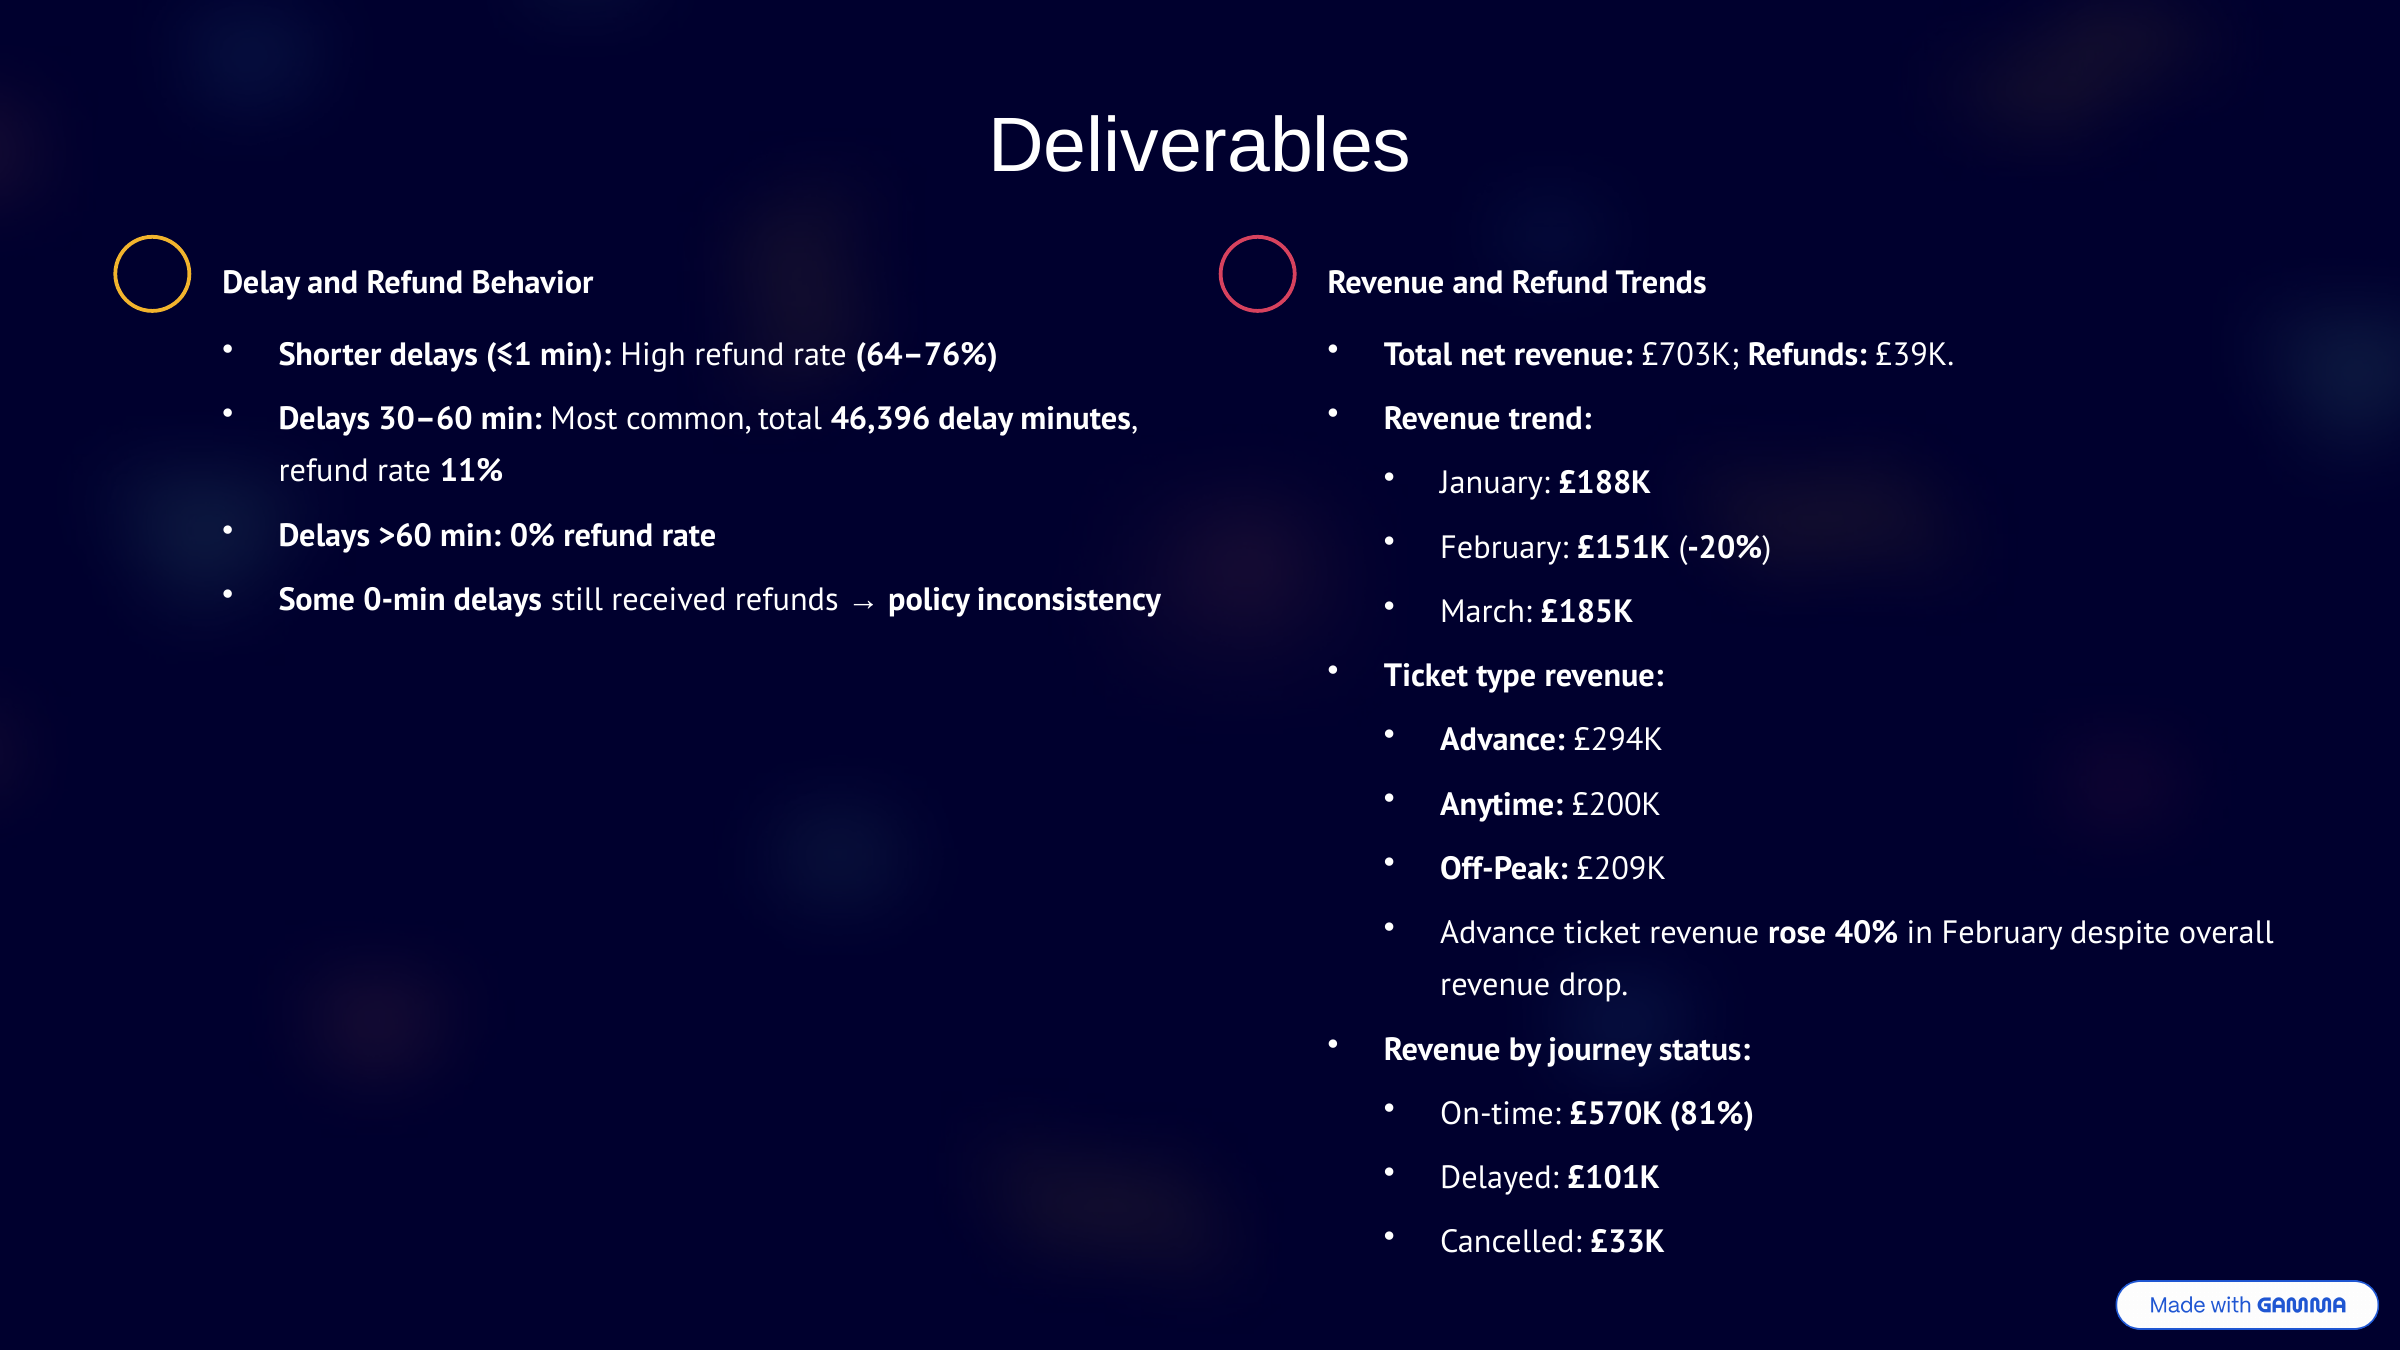

Deliverables

Delay and Refund Behavior
Revenue and Refund Trends
Shorter delays (≤1 min): High refund rate (64–76%)
Total net revenue: £703K; Refunds: £39K.
Delays 30–60 min: Most common, total 46,396 delay minutes, refund rate 11%
Revenue trend:
January: £188K
Delays >60 min: 0% refund rate
February: £151K (-20%)
Some 0-min delays still received refunds → policy inconsistency
March: £185K
Ticket type revenue:
Advance: £294K
Anytime: £200K
Off-Peak: £209K
Advance ticket revenue rose 40% in February despite overall revenue drop.
Revenue by journey status:
On-time: £570K (81%)
Delayed: £101K
Cancelled: £33K